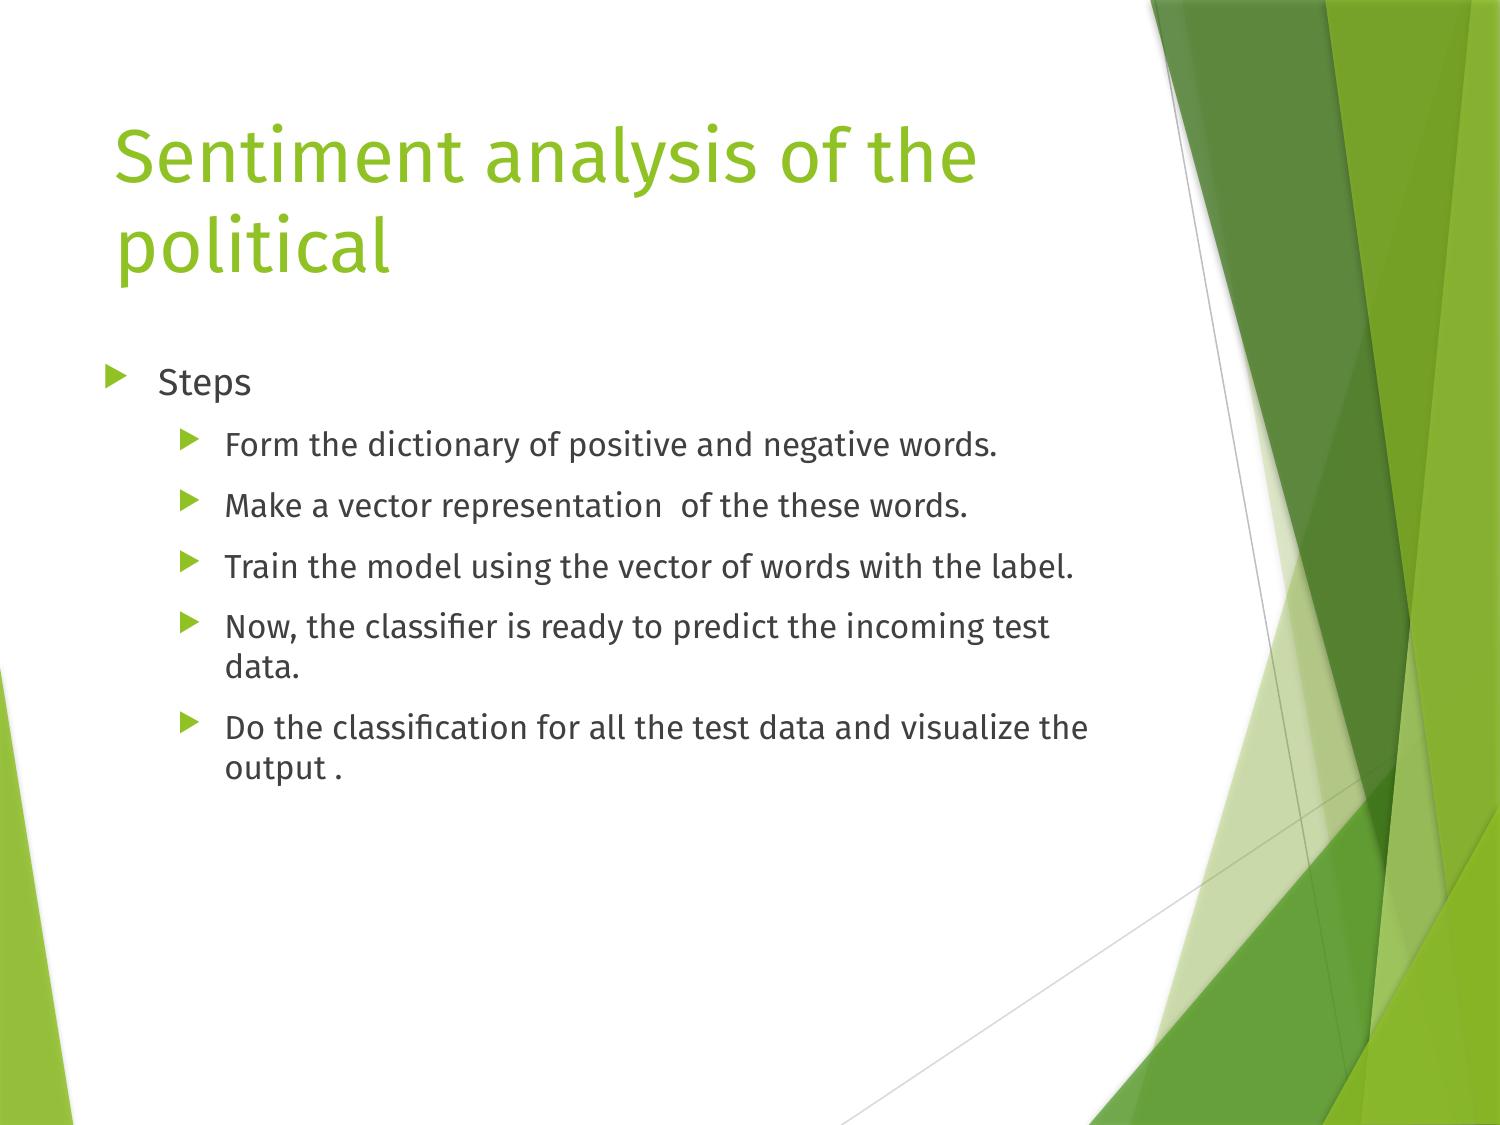

# Sentiment analysis of the political
Steps
Form the dictionary of positive and negative words.
Make a vector representation  of the these words.
Train the model using the vector of words with the label.
Now, the classifier is ready to predict the incoming test data.
Do the classification for all the test data and visualize the output .